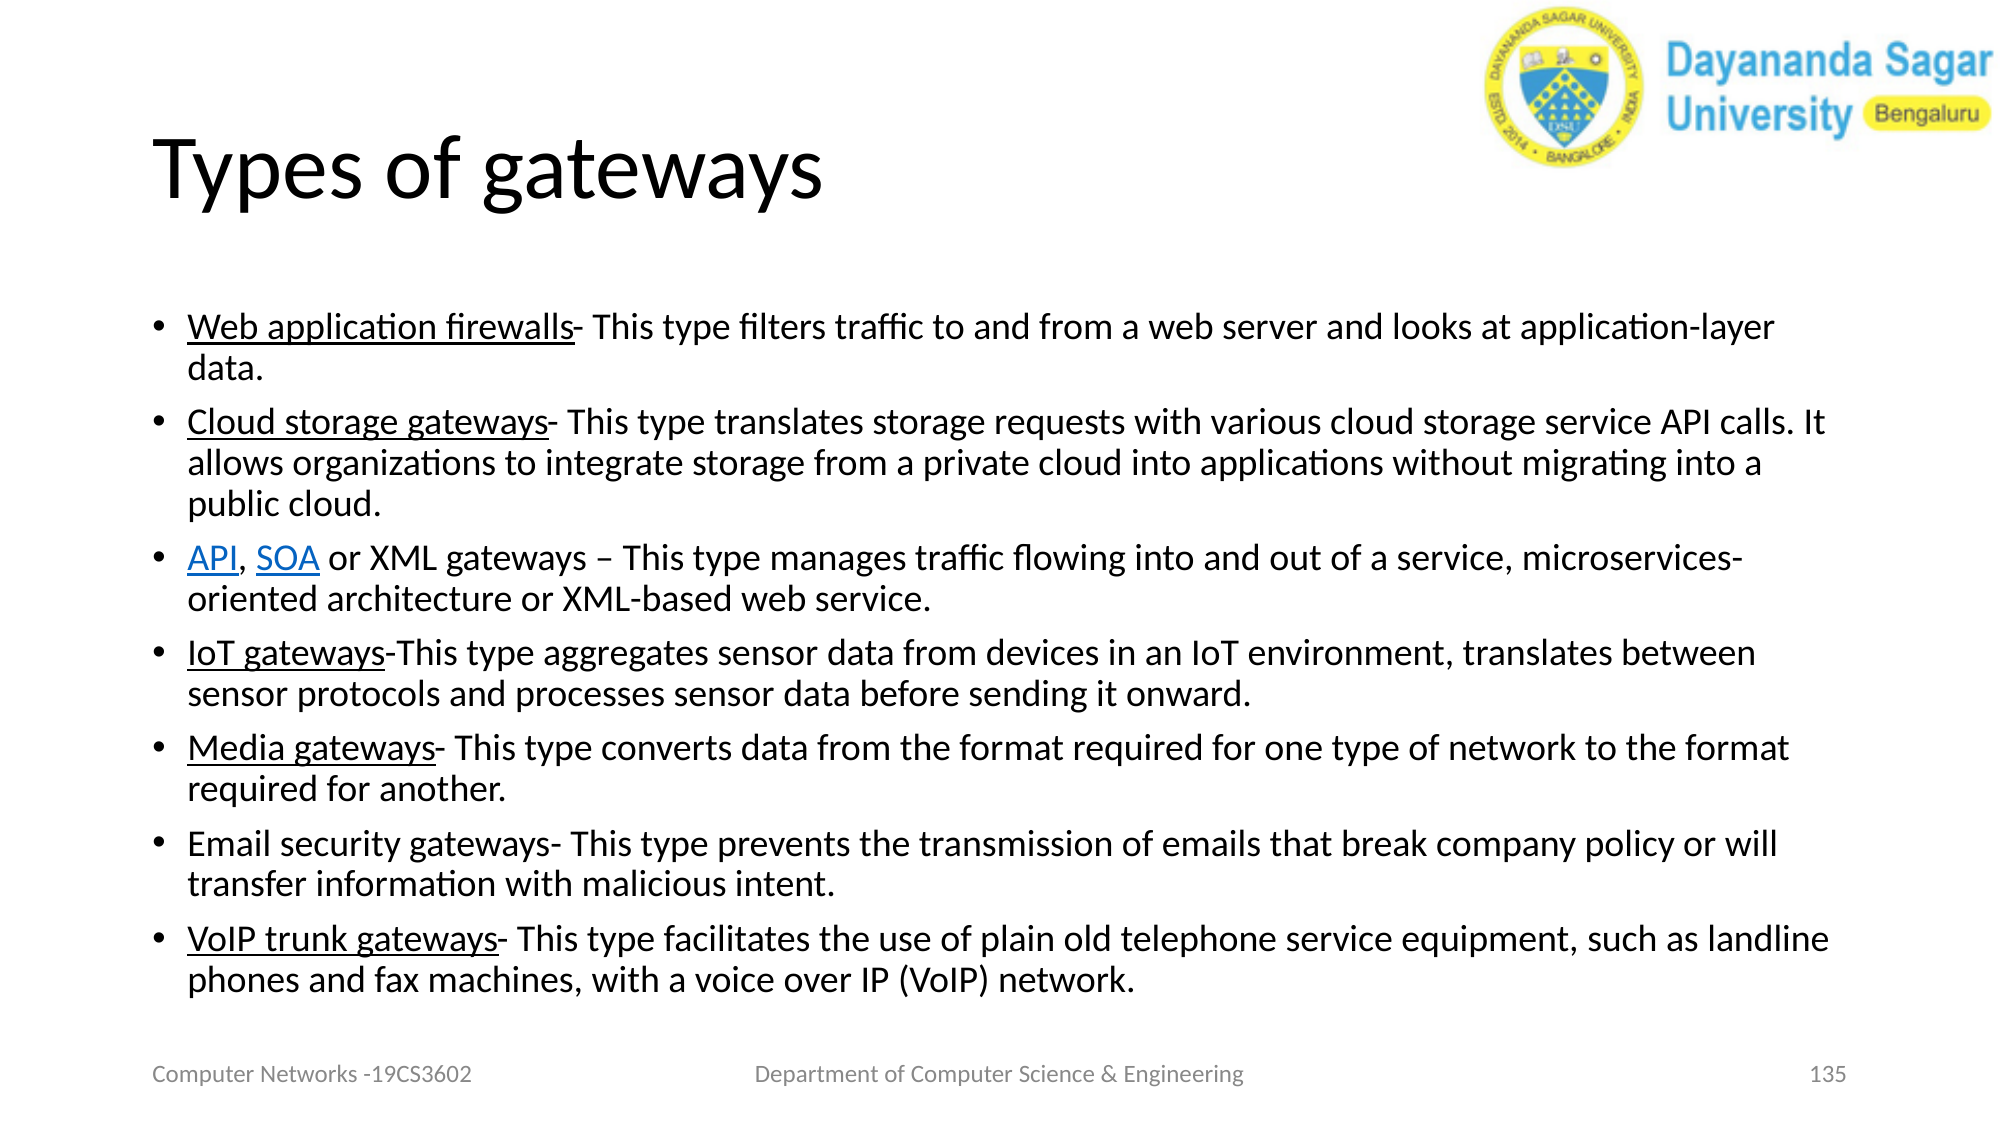

# Types of gateways
Web application firewalls- This type filters traffic to and from a web server and looks at application-layer data.
Cloud storage gateways- This type translates storage requests with various cloud storage service API calls. It allows organizations to integrate storage from a private cloud into applications without migrating into a public cloud.
API, SOA or XML gateways – This type manages traffic flowing into and out of a service, microservices-oriented architecture or XML-based web service.
IoT gateways-This type aggregates sensor data from devices in an IoT environment, translates between sensor protocols and processes sensor data before sending it onward.
Media gateways- This type converts data from the format required for one type of network to the format required for another.
Email security gateways- This type prevents the transmission of emails that break company policy or will transfer information with malicious intent.
VoIP trunk gateways- This type facilitates the use of plain old telephone service equipment, such as landline phones and fax machines, with a voice over IP (VoIP) network.

Computer Networks -19CS3602
Department of Computer Science & Engineering
135